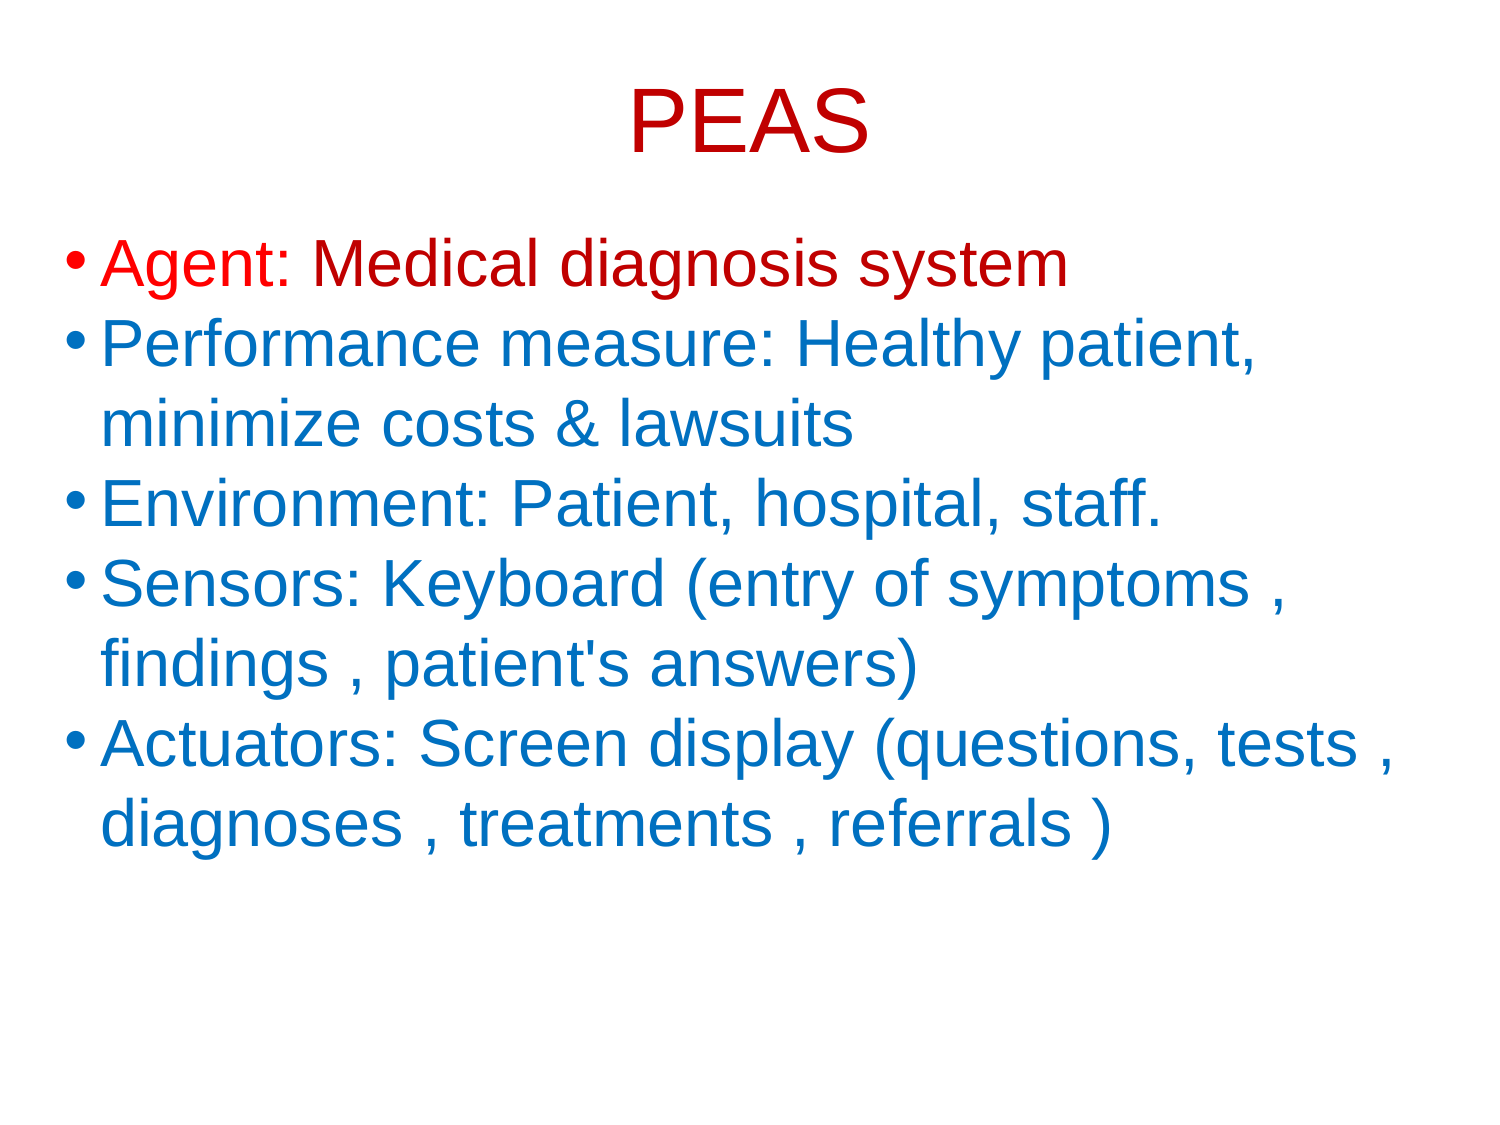

PEAS
Agent: Medical diagnosis system
Performance measure: Healthy patient, minimize costs & lawsuits
Environment: Patient, hospital, staff.
Sensors: Keyboard (entry of symptoms , findings , patient's answers)
Actuators: Screen display (questions, tests , diagnoses , treatments , referrals )